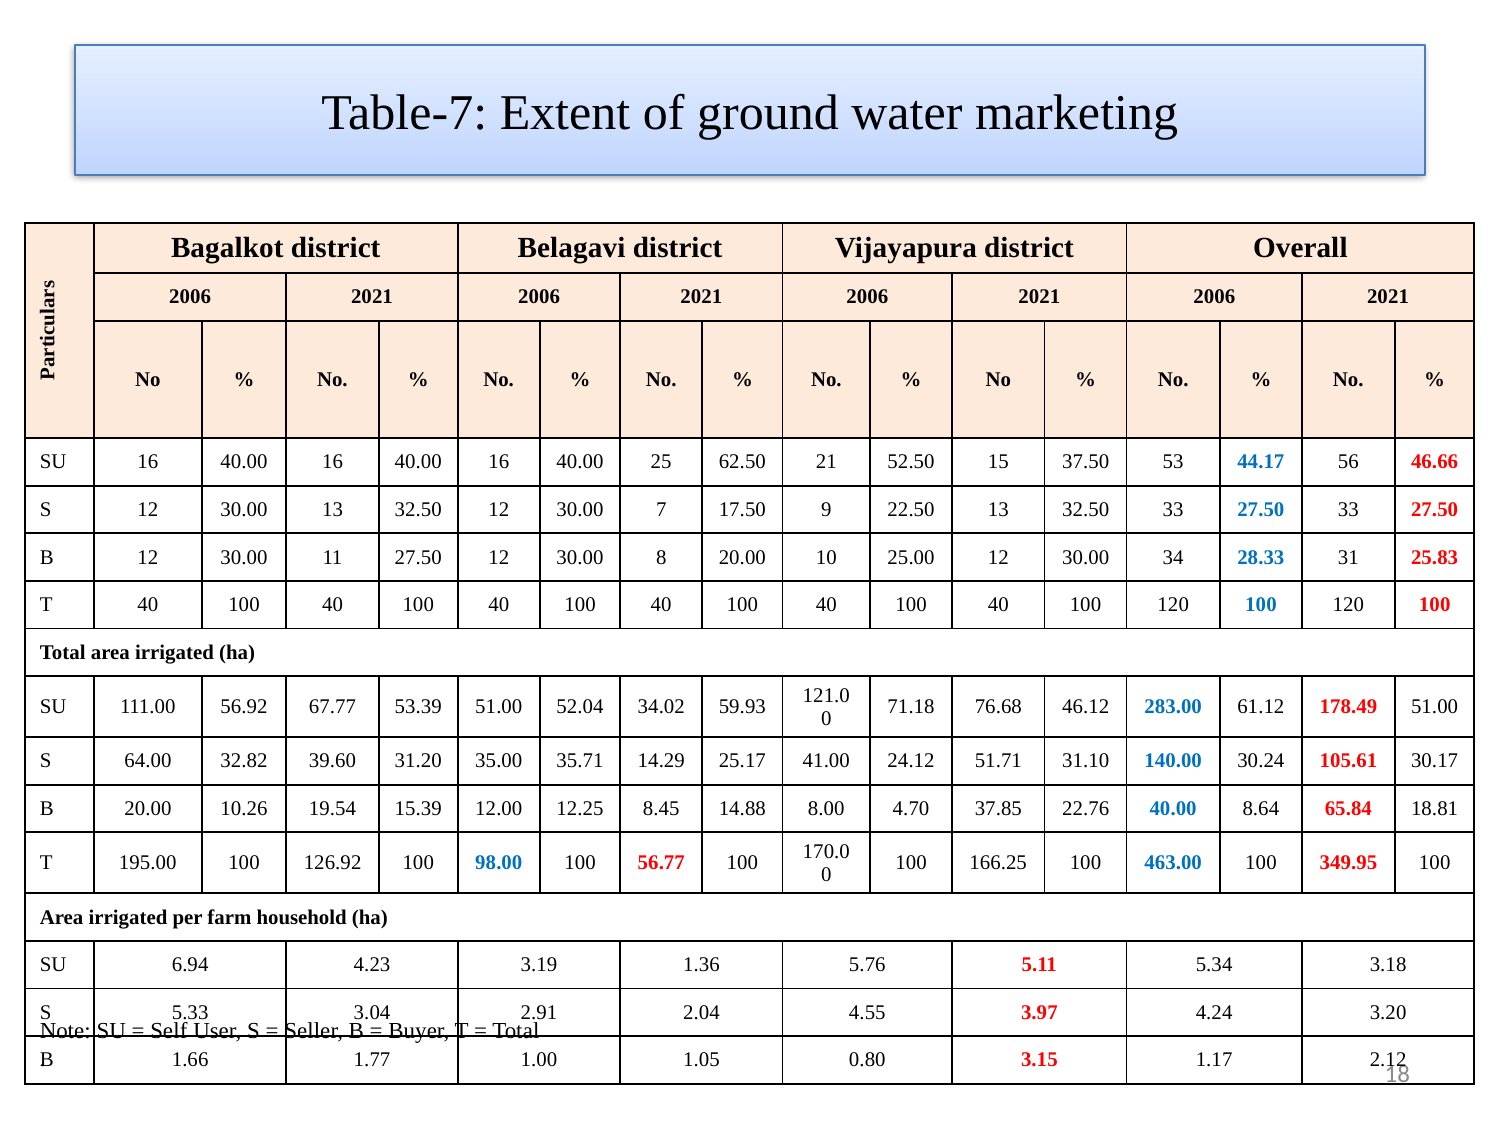

# Table-7: Extent of ground water marketing
| Particulars | Bagalkot district |  |  |  | Belagavi district |  |  |  | Vijayapura district |  |  |  | Overall |  |  |  |
| --- | --- | --- | --- | --- | --- | --- | --- | --- | --- | --- | --- | --- | --- | --- | --- | --- |
|  | 2006 |  | 2021 |  | 2006 |  | 2021 |  | 2006 |  | 2021 |  | 2006 |  | 2021 |  |
|  | No | % | No. | % | No. | % | No. | % | No. | % | No | % | No. | % | No. | % |
| SU | 16 | 40.00 | 16 | 40.00 | 16 | 40.00 | 25 | 62.50 | 21 | 52.50 | 15 | 37.50 | 53 | 44.17 | 56 | 46.66 |
| S | 12 | 30.00 | 13 | 32.50 | 12 | 30.00 | 7 | 17.50 | 9 | 22.50 | 13 | 32.50 | 33 | 27.50 | 33 | 27.50 |
| B | 12 | 30.00 | 11 | 27.50 | 12 | 30.00 | 8 | 20.00 | 10 | 25.00 | 12 | 30.00 | 34 | 28.33 | 31 | 25.83 |
| T | 40 | 100 | 40 | 100 | 40 | 100 | 40 | 100 | 40 | 100 | 40 | 100 | 120 | 100 | 120 | 100 |
| Total area irrigated (ha) |  |  |  |  |  |  |  |  |  |  |  |  |  |  |  |  |
| SU | 111.00 | 56.92 | 67.77 | 53.39 | 51.00 | 52.04 | 34.02 | 59.93 | 121.00 | 71.18 | 76.68 | 46.12 | 283.00 | 61.12 | 178.49 | 51.00 |
| S | 64.00 | 32.82 | 39.60 | 31.20 | 35.00 | 35.71 | 14.29 | 25.17 | 41.00 | 24.12 | 51.71 | 31.10 | 140.00 | 30.24 | 105.61 | 30.17 |
| B | 20.00 | 10.26 | 19.54 | 15.39 | 12.00 | 12.25 | 8.45 | 14.88 | 8.00 | 4.70 | 37.85 | 22.76 | 40.00 | 8.64 | 65.84 | 18.81 |
| T | 195.00 | 100 | 126.92 | 100 | 98.00 | 100 | 56.77 | 100 | 170.00 | 100 | 166.25 | 100 | 463.00 | 100 | 349.95 | 100 |
| Area irrigated per farm household (ha) |  |  |  |  |  |  |  |  |  |  |  |  |  |  |  |  |
| SU | 6.94 |  | 4.23 |  | 3.19 |  | 1.36 |  | 5.76 |  | 5.11 |  | 5.34 |  | 3.18 |  |
| S | 5.33 |  | 3.04 |  | 2.91 |  | 2.04 |  | 4.55 |  | 3.97 |  | 4.24 |  | 3.20 |  |
| B | 1.66 |  | 1.77 |  | 1.00 |  | 1.05 |  | 0.80 |  | 3.15 |  | 1.17 |  | 2.12 |  |
Note: SU = Self User, S = Seller, B = Buyer, T = Total
.
18